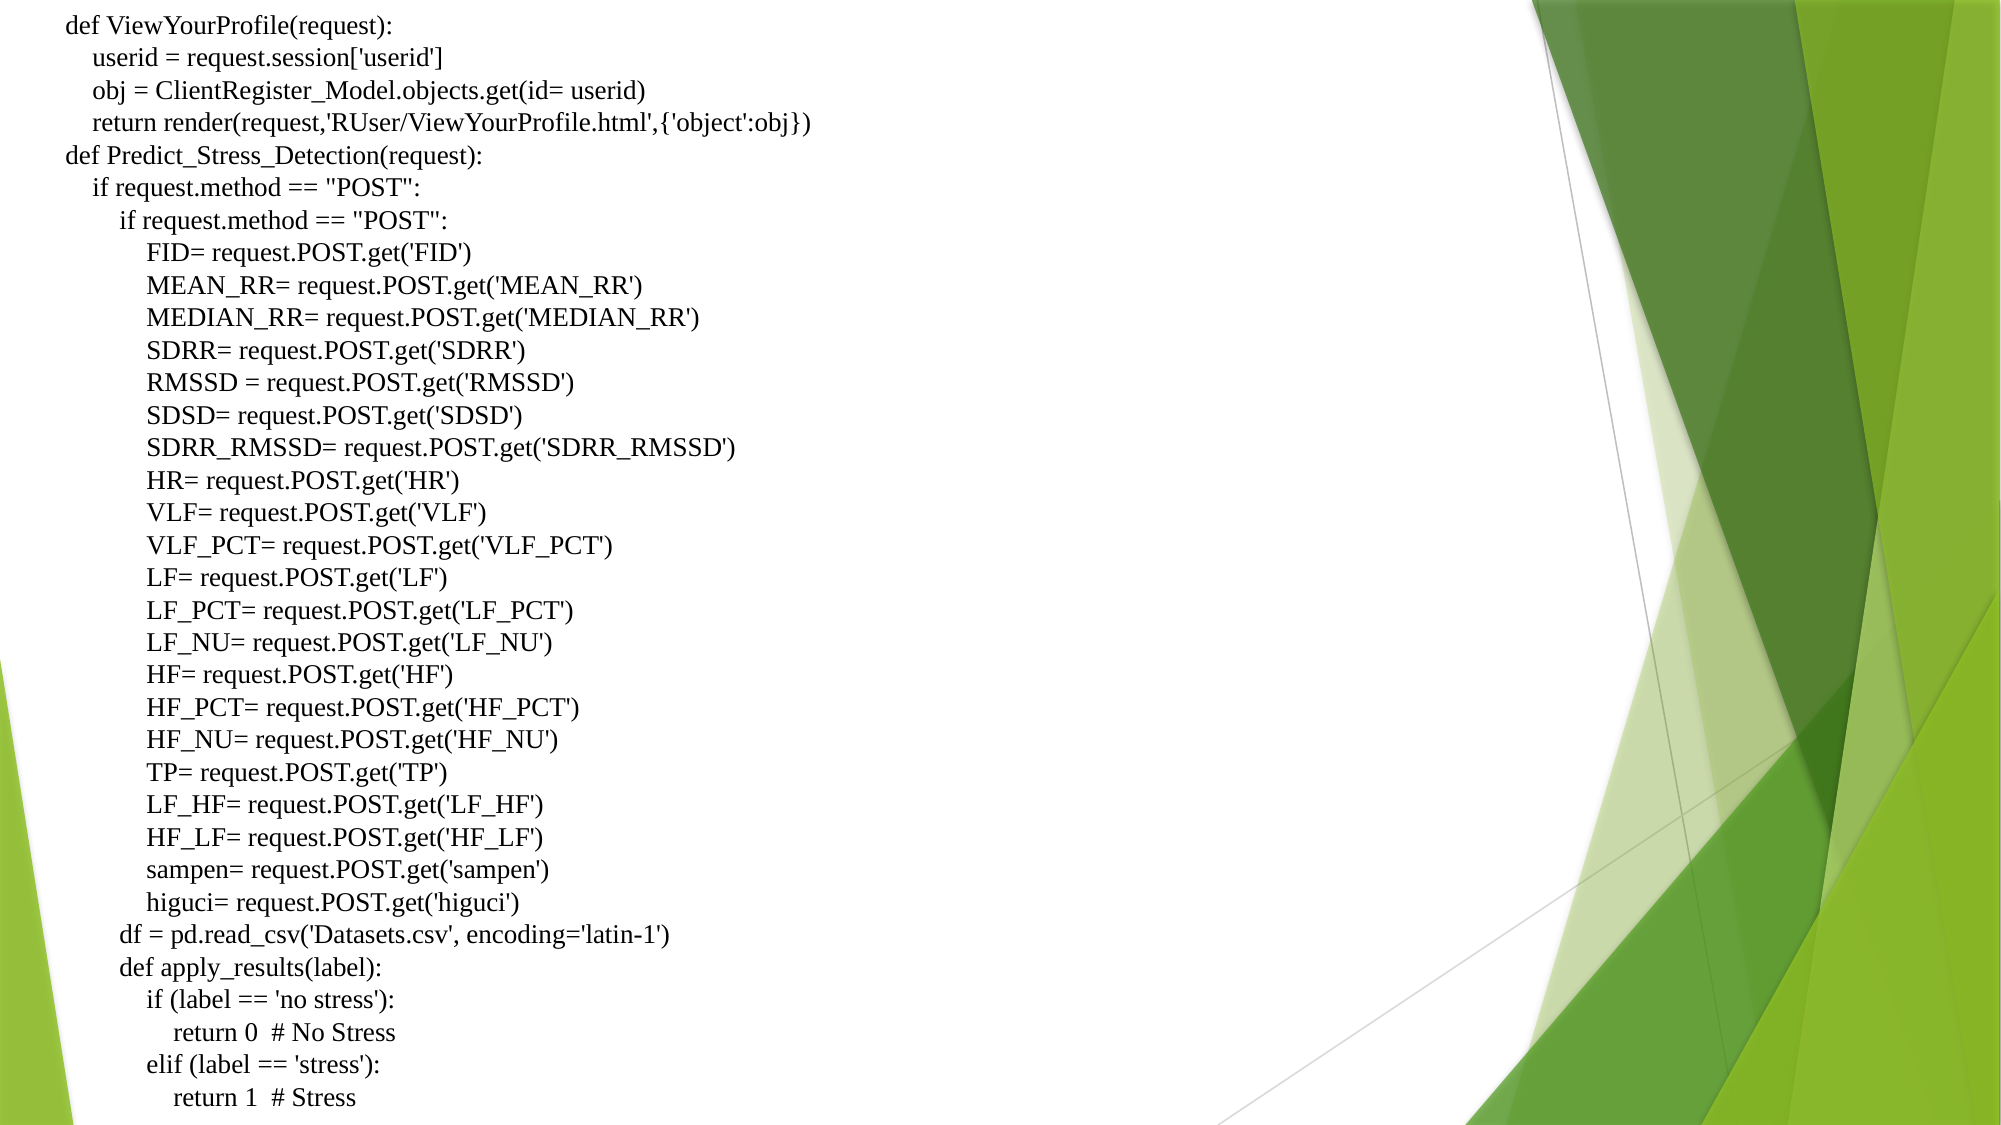

def ViewYourProfile(request):
    userid = request.session['userid']
    obj = ClientRegister_Model.objects.get(id= userid)
    return render(request,'RUser/ViewYourProfile.html',{'object':obj})
def Predict_Stress_Detection(request):
    if request.method == "POST":
        if request.method == "POST":
            FID= request.POST.get('FID')
            MEAN_RR= request.POST.get('MEAN_RR')
            MEDIAN_RR= request.POST.get('MEDIAN_RR')
            SDRR= request.POST.get('SDRR')
            RMSSD = request.POST.get('RMSSD')
            SDSD= request.POST.get('SDSD')
            SDRR_RMSSD= request.POST.get('SDRR_RMSSD')
            HR= request.POST.get('HR')
            VLF= request.POST.get('VLF')
            VLF_PCT= request.POST.get('VLF_PCT')
            LF= request.POST.get('LF')
            LF_PCT= request.POST.get('LF_PCT')
            LF_NU= request.POST.get('LF_NU')
            HF= request.POST.get('HF')
            HF_PCT= request.POST.get('HF_PCT')
            HF_NU= request.POST.get('HF_NU')
            TP= request.POST.get('TP')
            LF_HF= request.POST.get('LF_HF')
            HF_LF= request.POST.get('HF_LF')
            sampen= request.POST.get('sampen')
            higuci= request.POST.get('higuci')
        df = pd.read_csv('Datasets.csv', encoding='latin-1')
        def apply_results(label):
            if (label == 'no stress'):
                return 0  # No Stress
            elif (label == 'stress'):
                return 1  # Stress